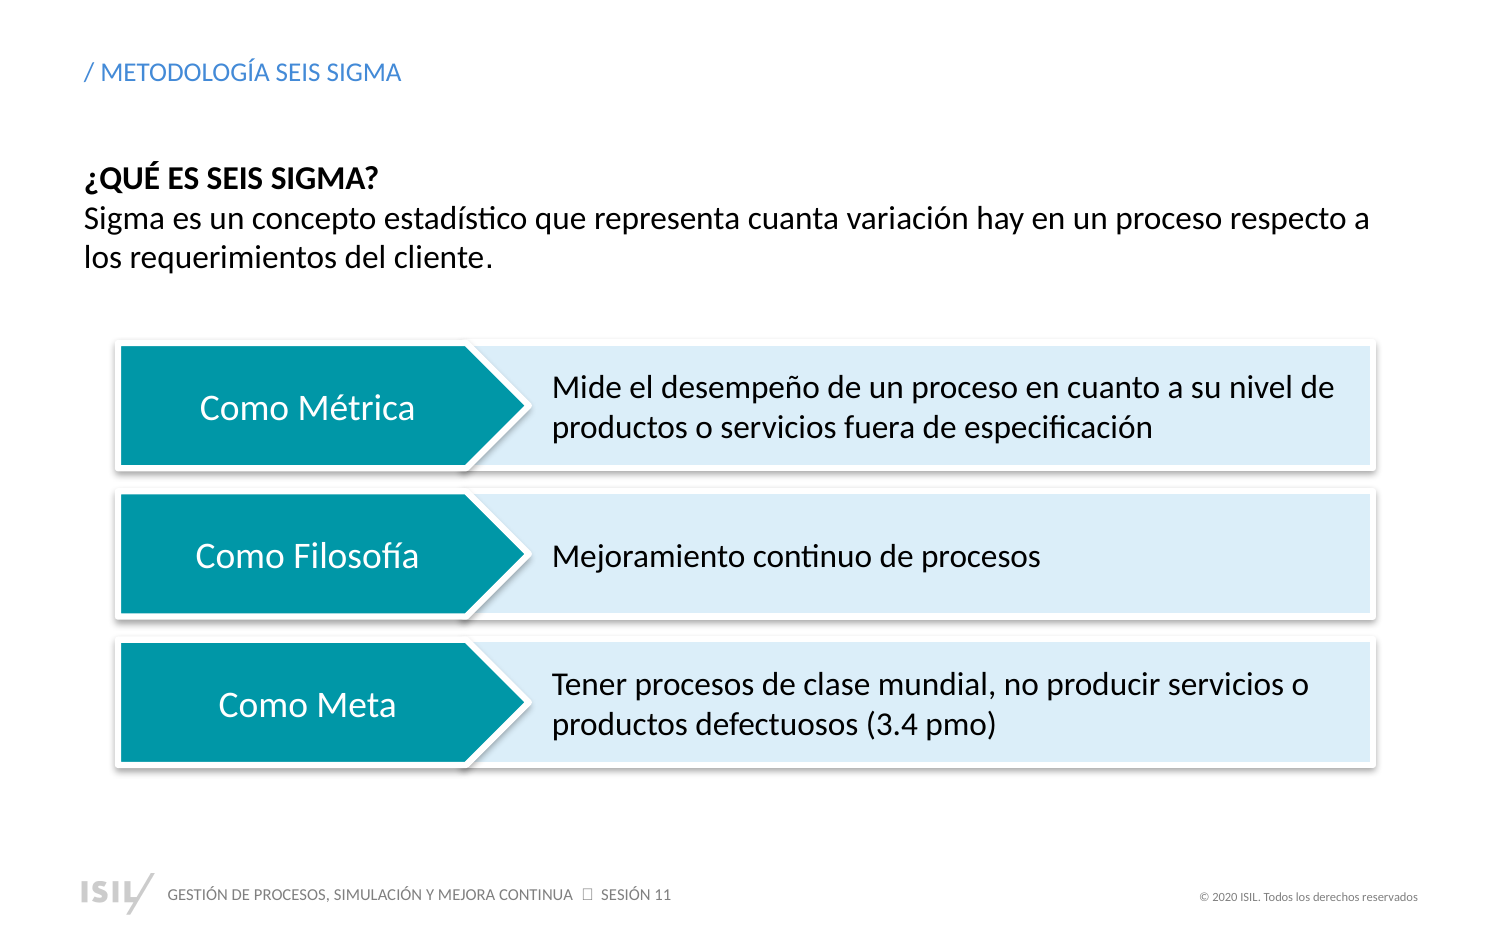

/ METODOLOGÍA SEIS SIGMA
¿QUÉ ES SEIS SIGMA?
Sigma es un concepto estadístico que representa cuanta variación hay en un proceso respecto a los requerimientos del cliente.
Mide el desempeño de un proceso en cuanto a su nivel de productos o servicios fuera de especificación
Como Métrica
Mejoramiento continuo de procesos
Como Filosofía
Tener procesos de clase mundial, no producir servicios o productos defectuosos (3.4 pmo)
Como Meta